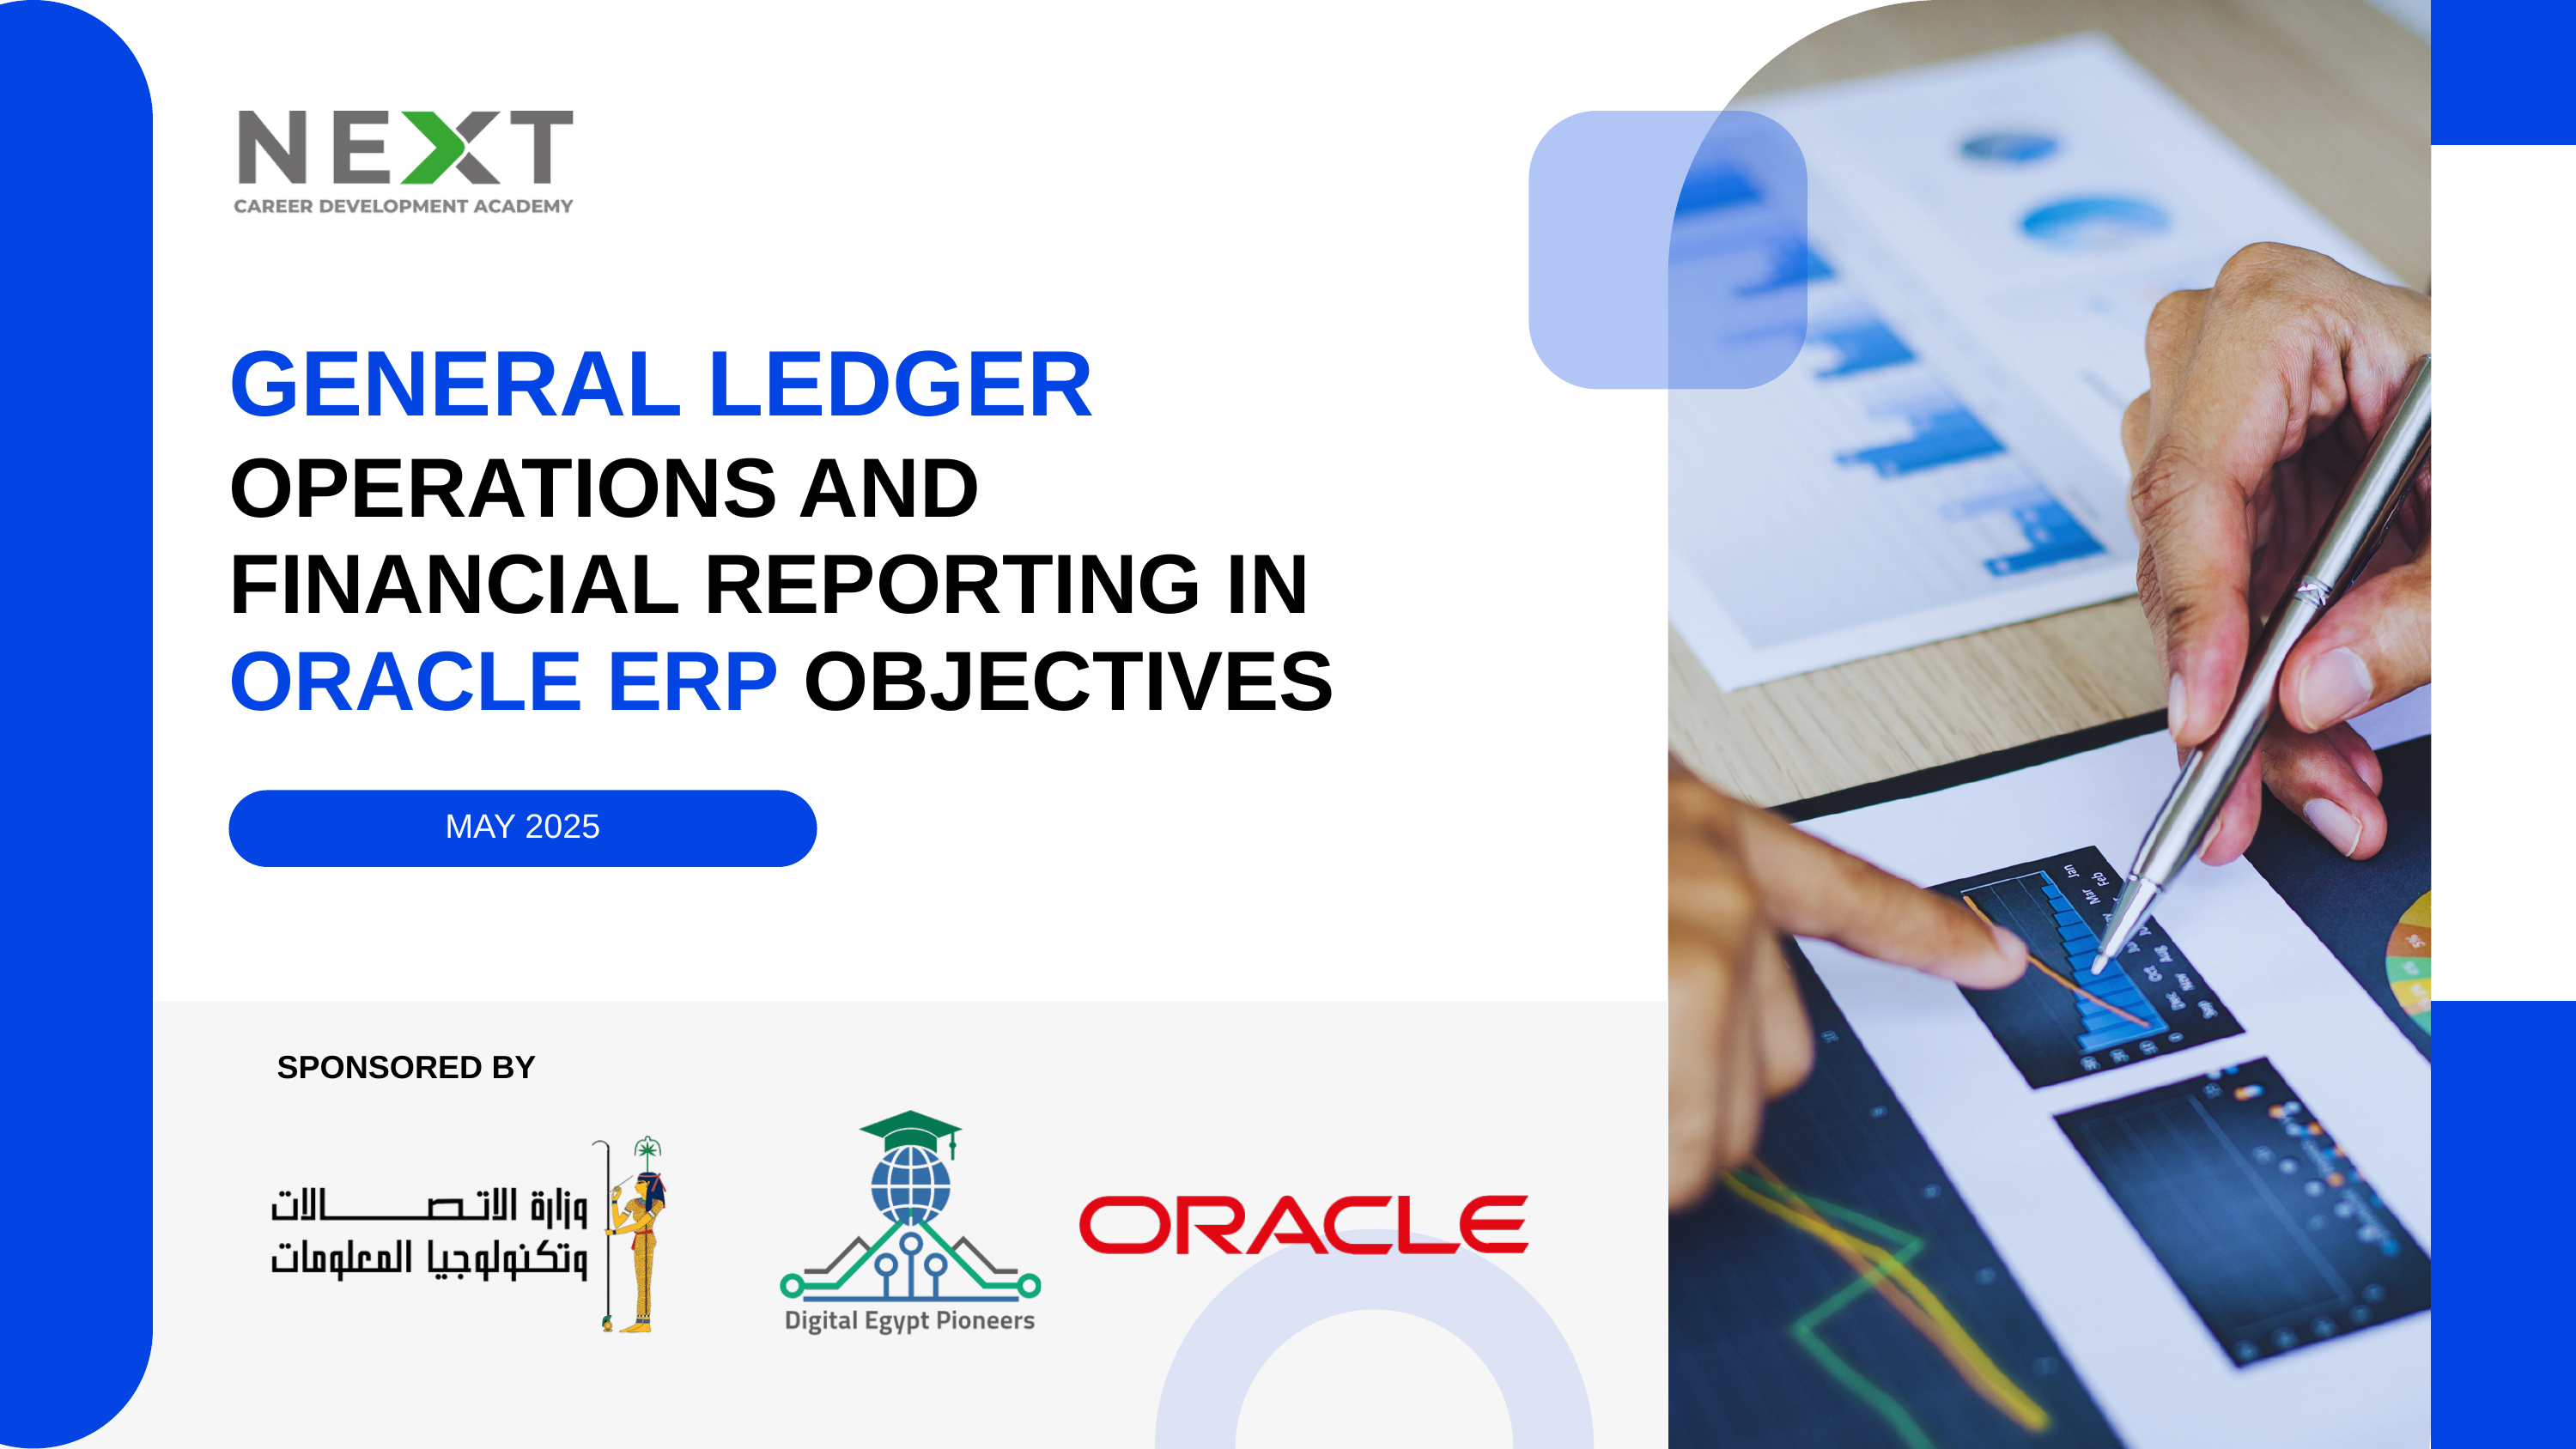

GENERAL LEDGER
OPERATIONS AND FINANCIAL REPORTING IN ORACLE ERP OBJECTIVES

MAY 2025

SPONSORED BY